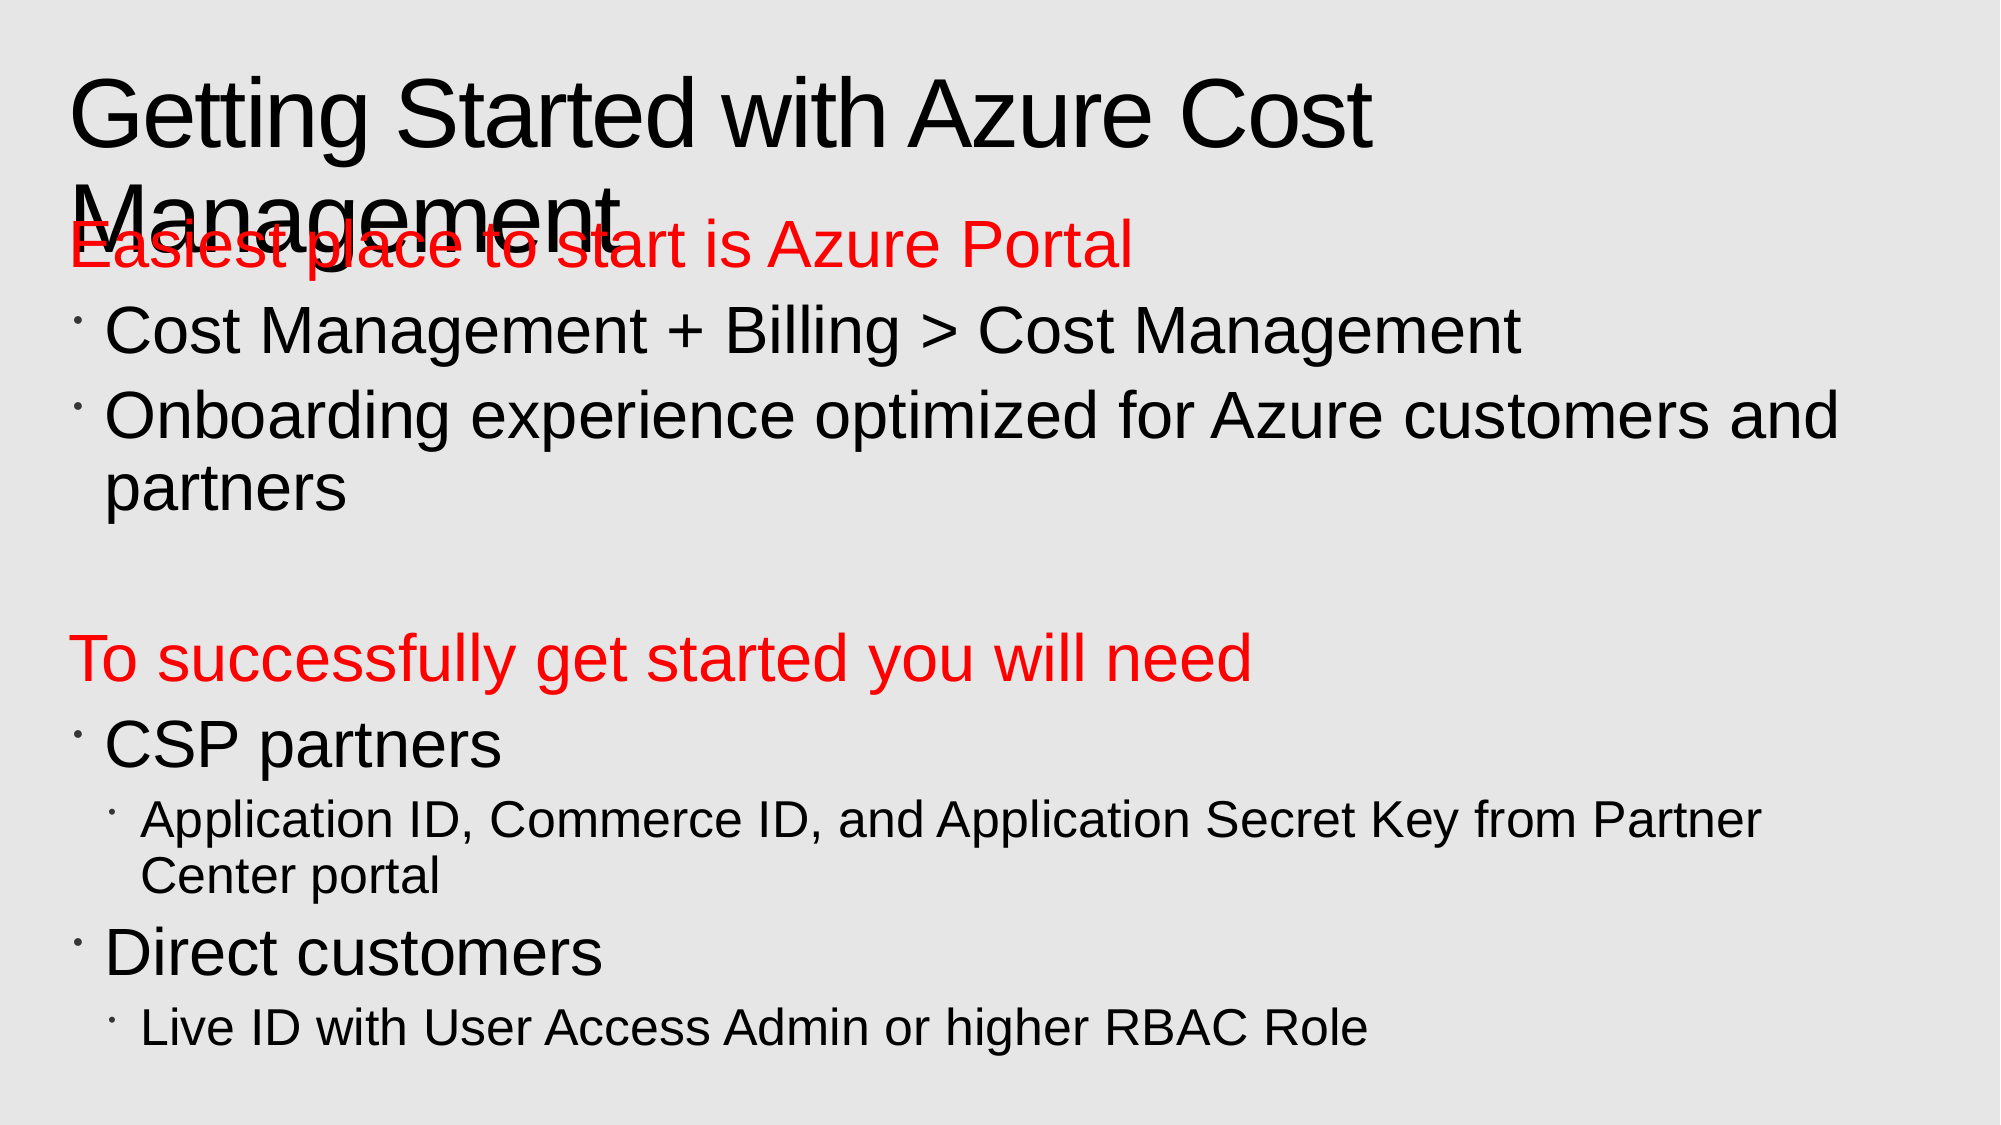

# Getting Started with Azure Cost Management
Easiest place to start is Azure Portal
Cost Management + Billing > Cost Management
Onboarding experience optimized for Azure customers and partners

To successfully get started you will need
CSP partners
Application ID, Commerce ID, and Application Secret Key from Partner Center portal
Direct customers
Live ID with User Access Admin or higher RBAC Role